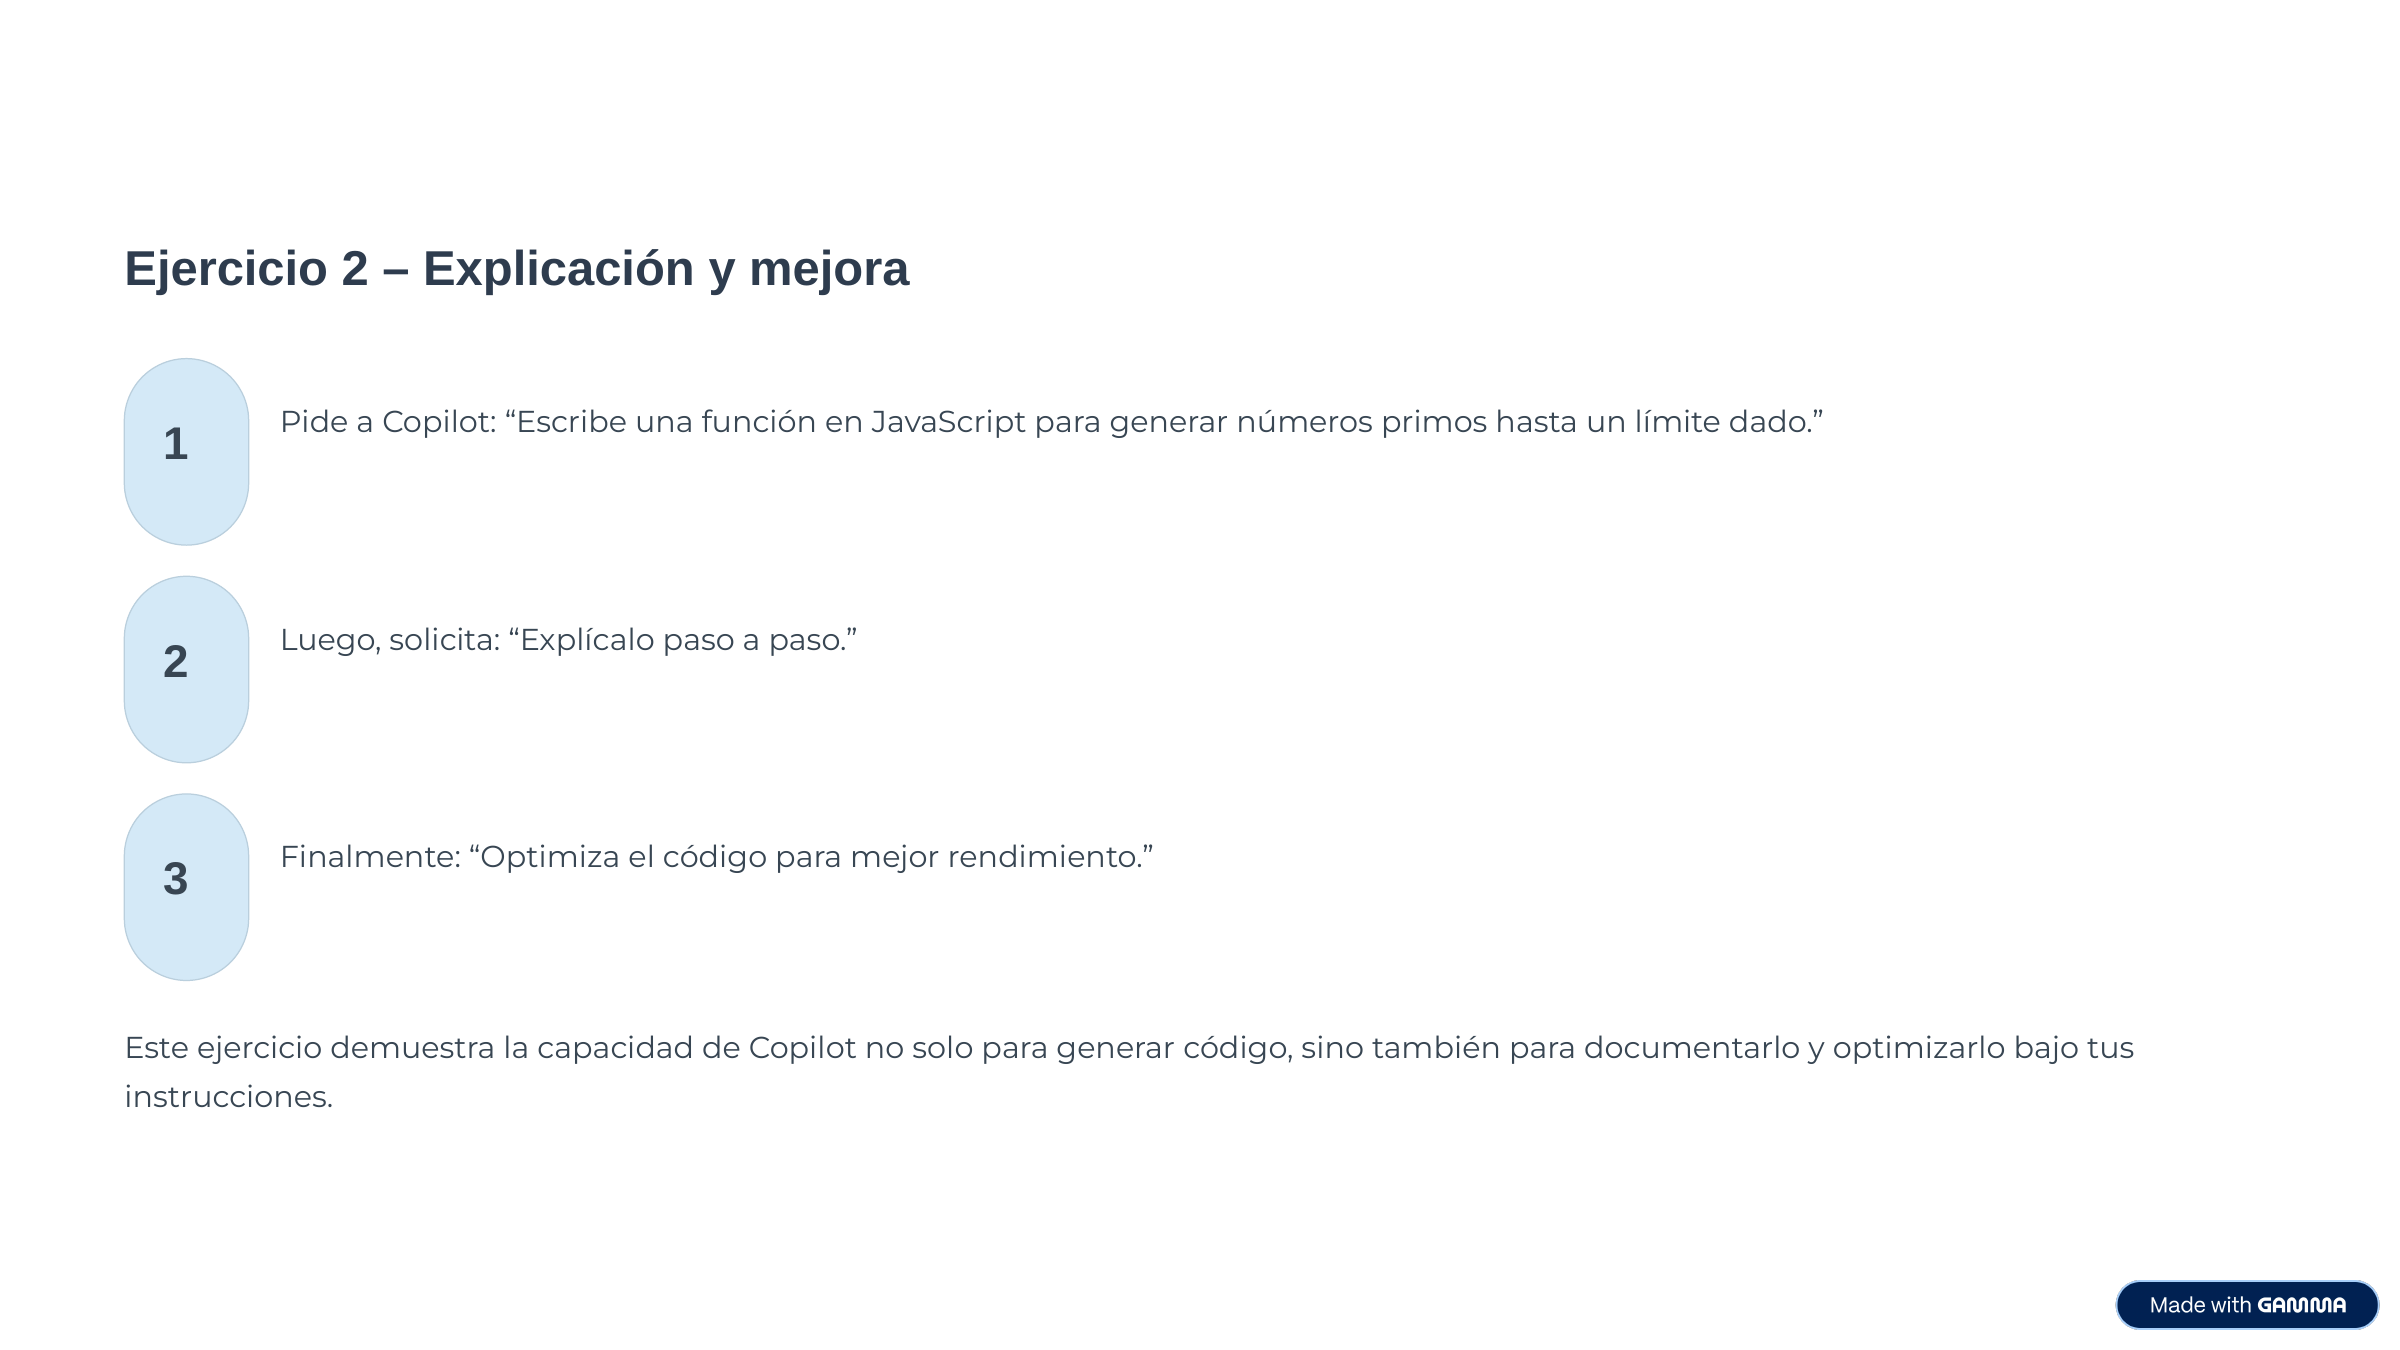

Ejercicio 2 – Explicación y mejora

Pide a Copilot: “Escribe una función en JavaScript para generar números primos hasta un límite dado.”
1

Luego, solicita: “Explícalo paso a paso.”
2

Finalmente: “Optimiza el código para mejor rendimiento.”
3
Este ejercicio demuestra la capacidad de Copilot no solo para generar código, sino también para documentarlo y optimizarlo bajo tus instrucciones.